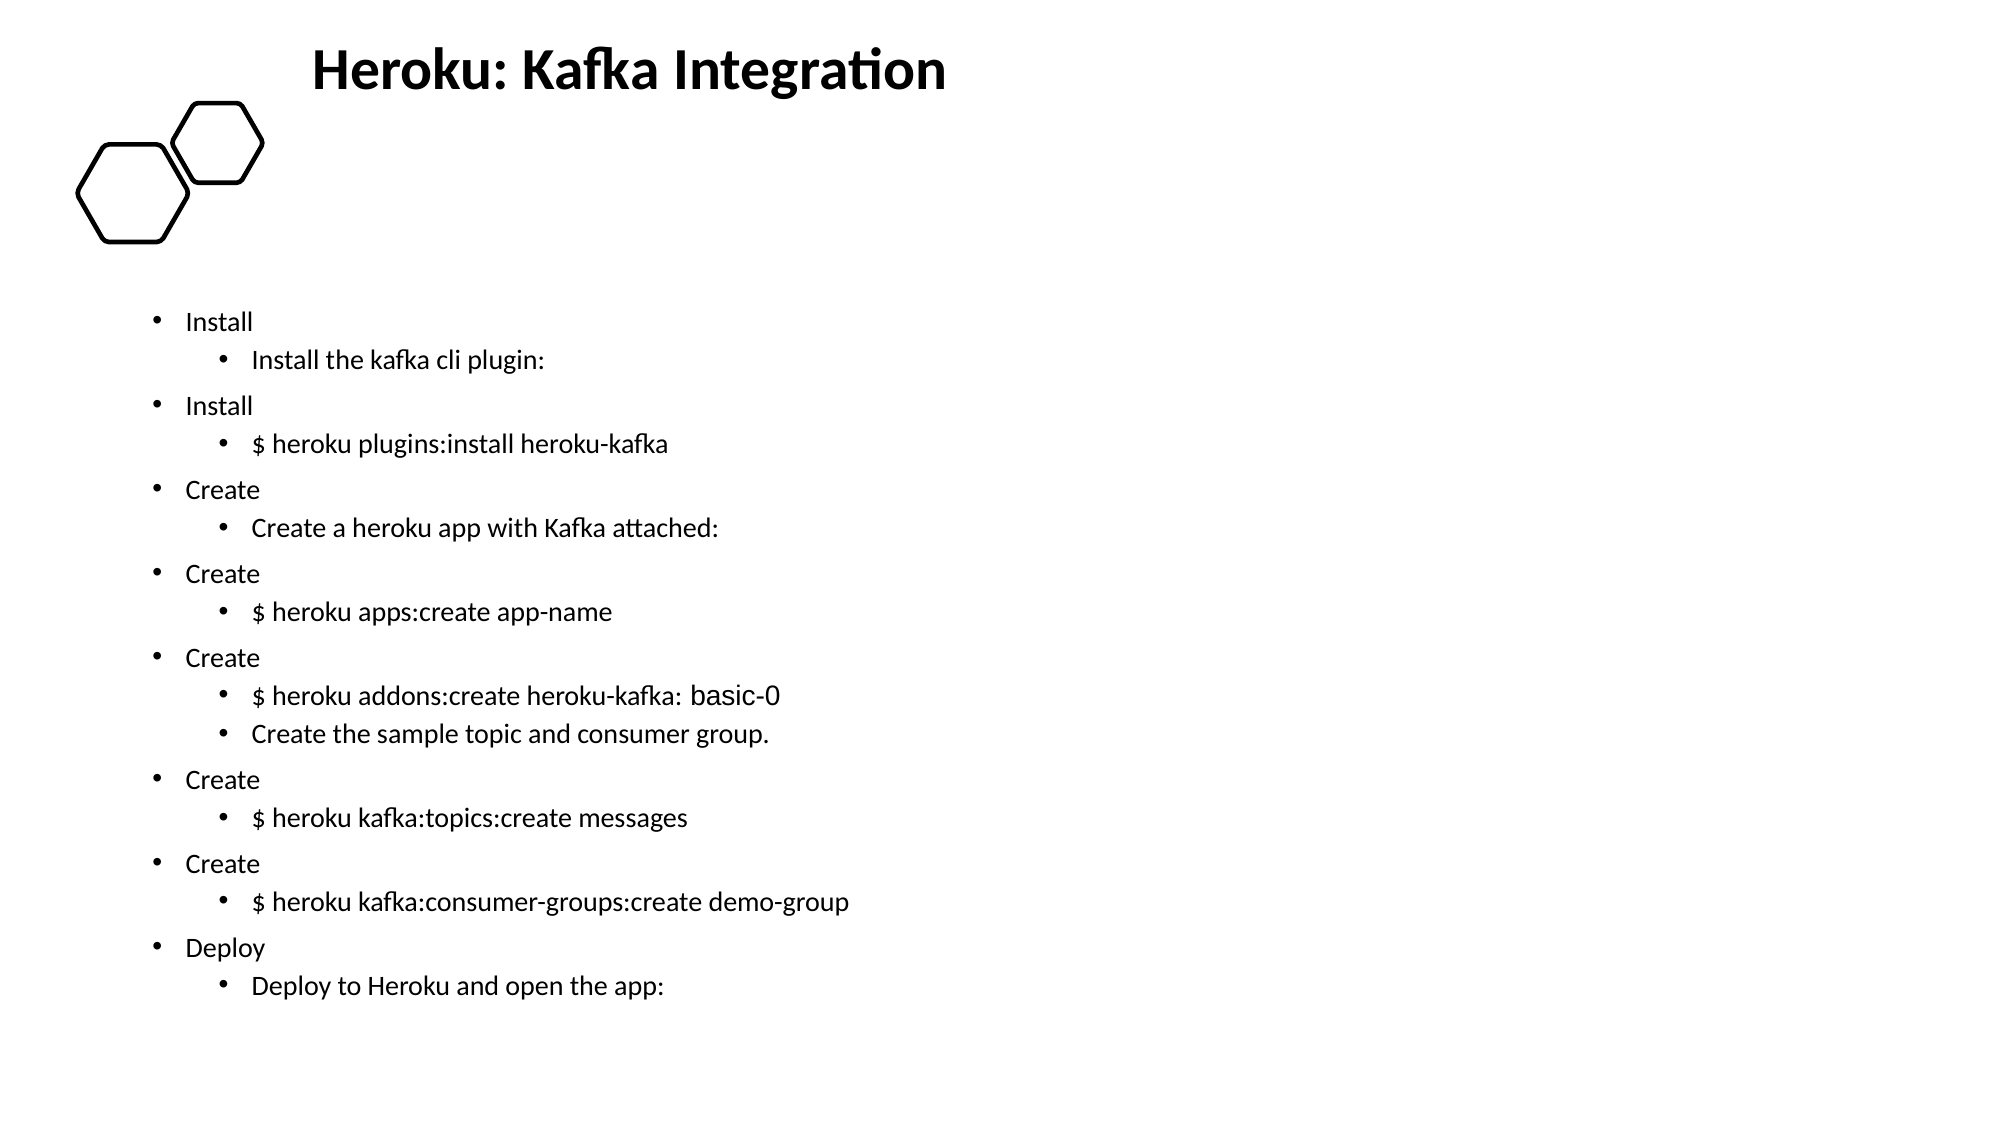

# Heroku: Kafka Integration

Install
Install the kafka cli plugin:
Install
$ heroku plugins:install heroku-kafka
Create
Create a heroku app with Kafka attached:
Create
$ heroku apps:create app-name
Create
$ heroku addons:create heroku-kafka: basic-0
Create the sample topic and consumer group.
Create
$ heroku kafka:topics:create messages
Create
$ heroku kafka:consumer-groups:create demo-group
Deploy
Deploy to Heroku and open the app: